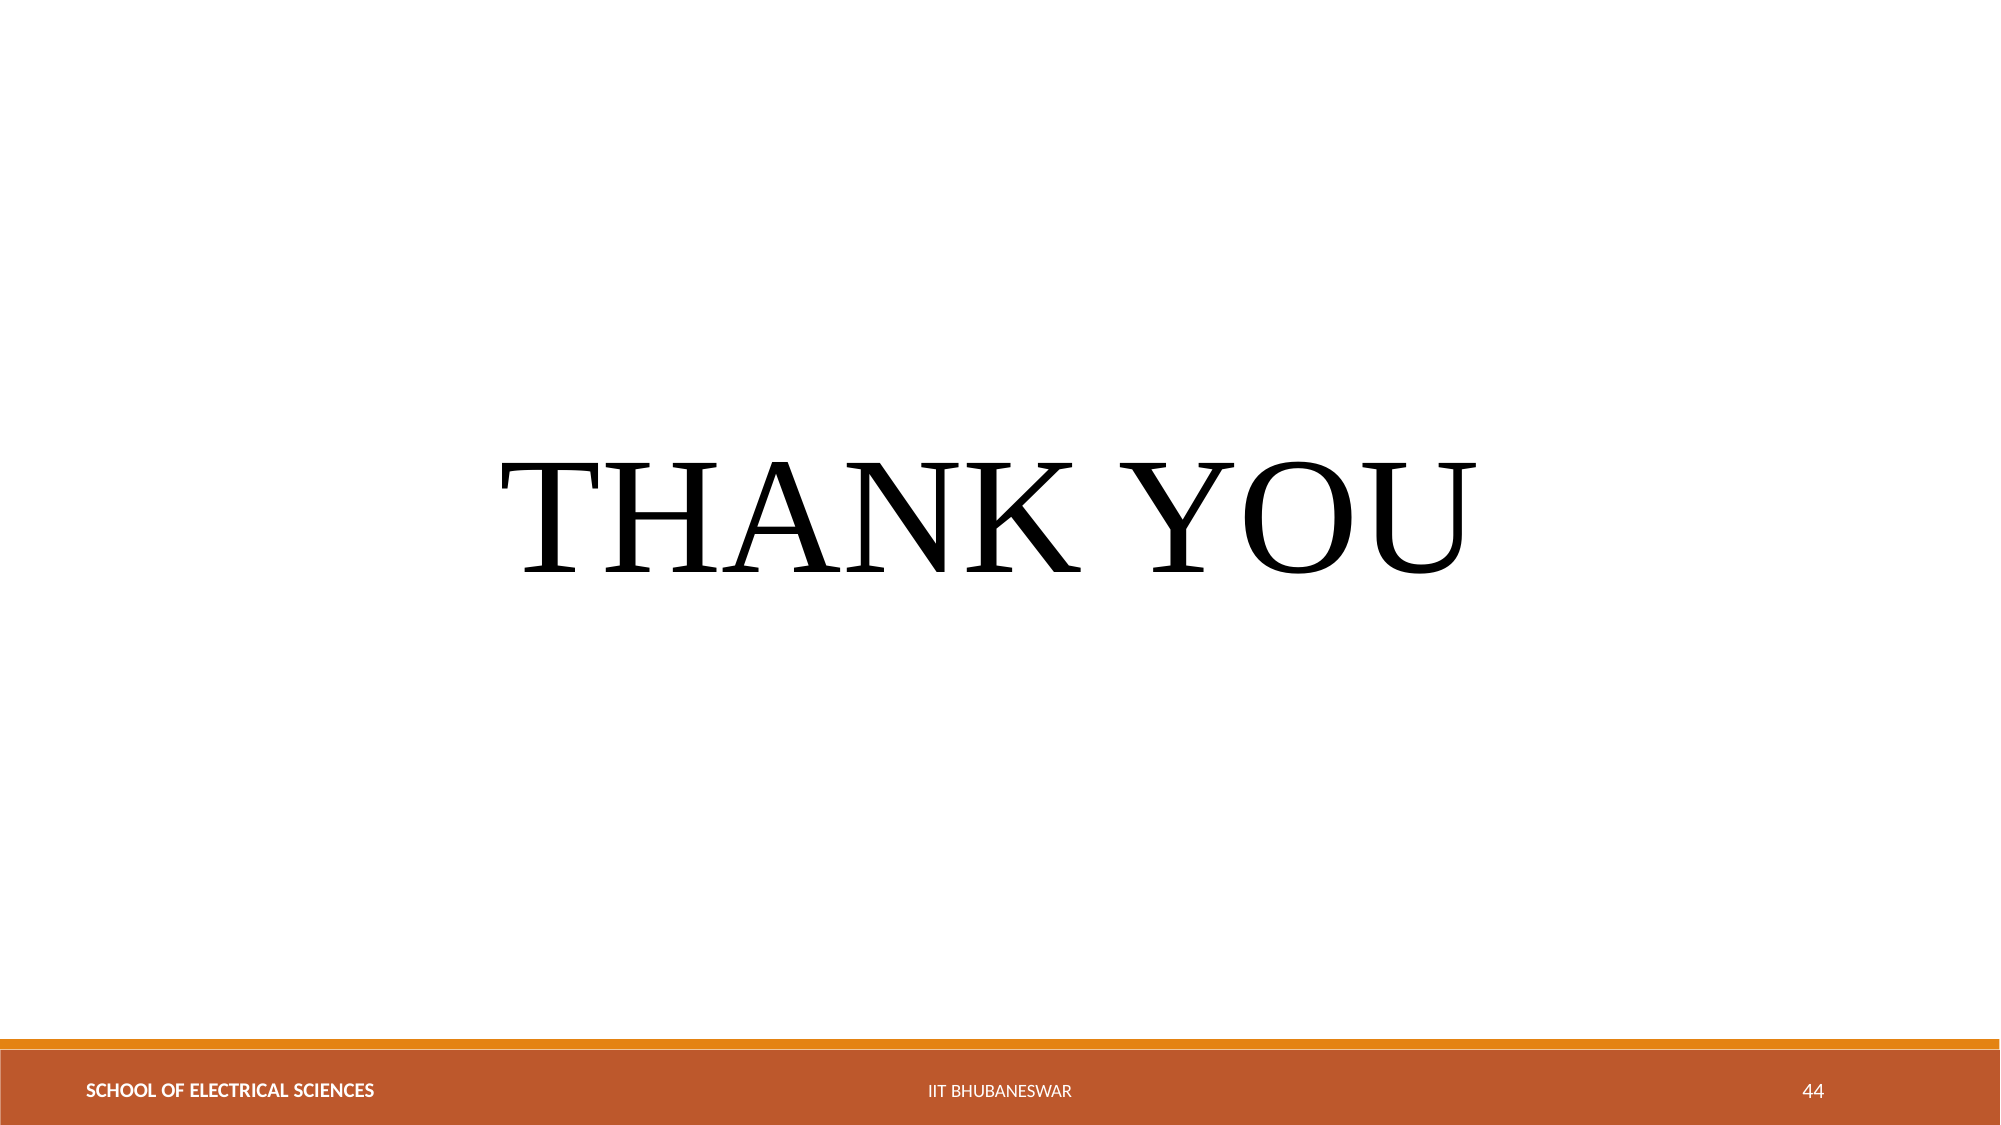

THANK YOU
IIT BHUBANESWAR
44
SCHOOL OF ELECTRICAL SCIENCES